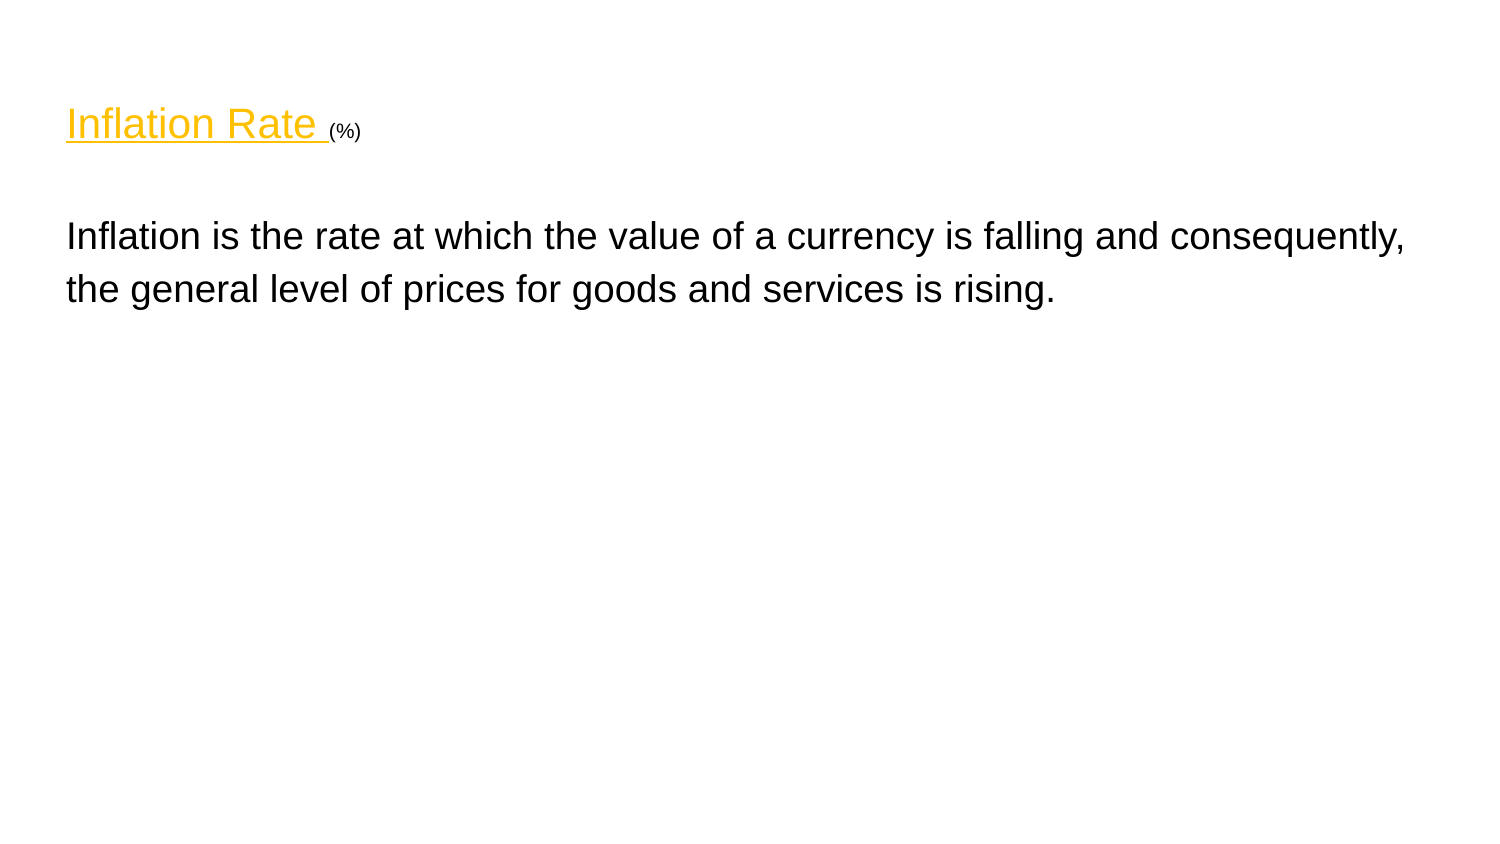

# Inflation Rate (%)

Inflation is the rate at which the value of a currency is falling and consequently, the general level of prices for goods and services is rising.